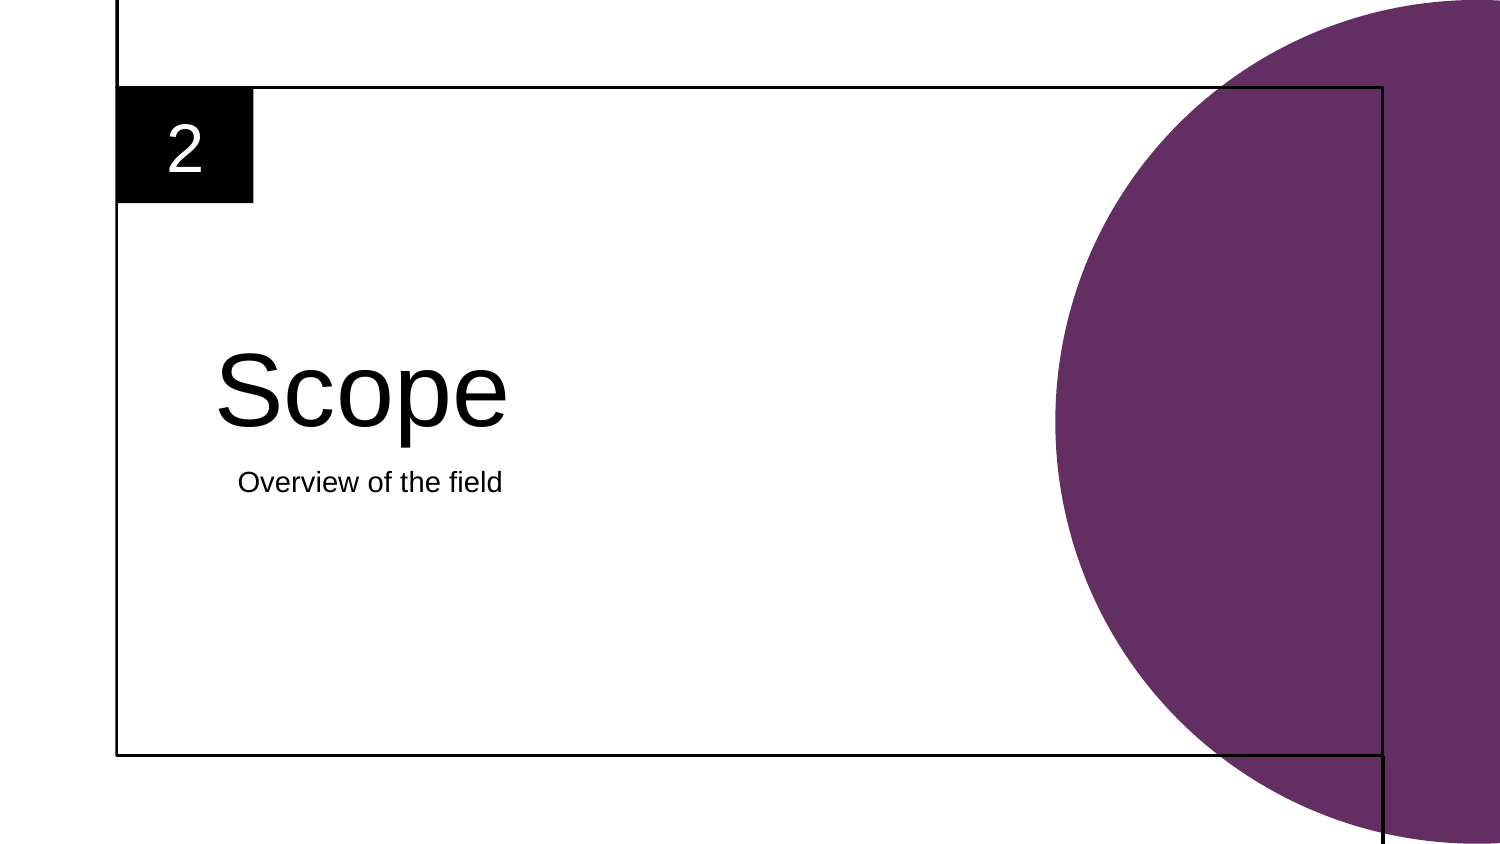

2
# Scope
Overview of the field